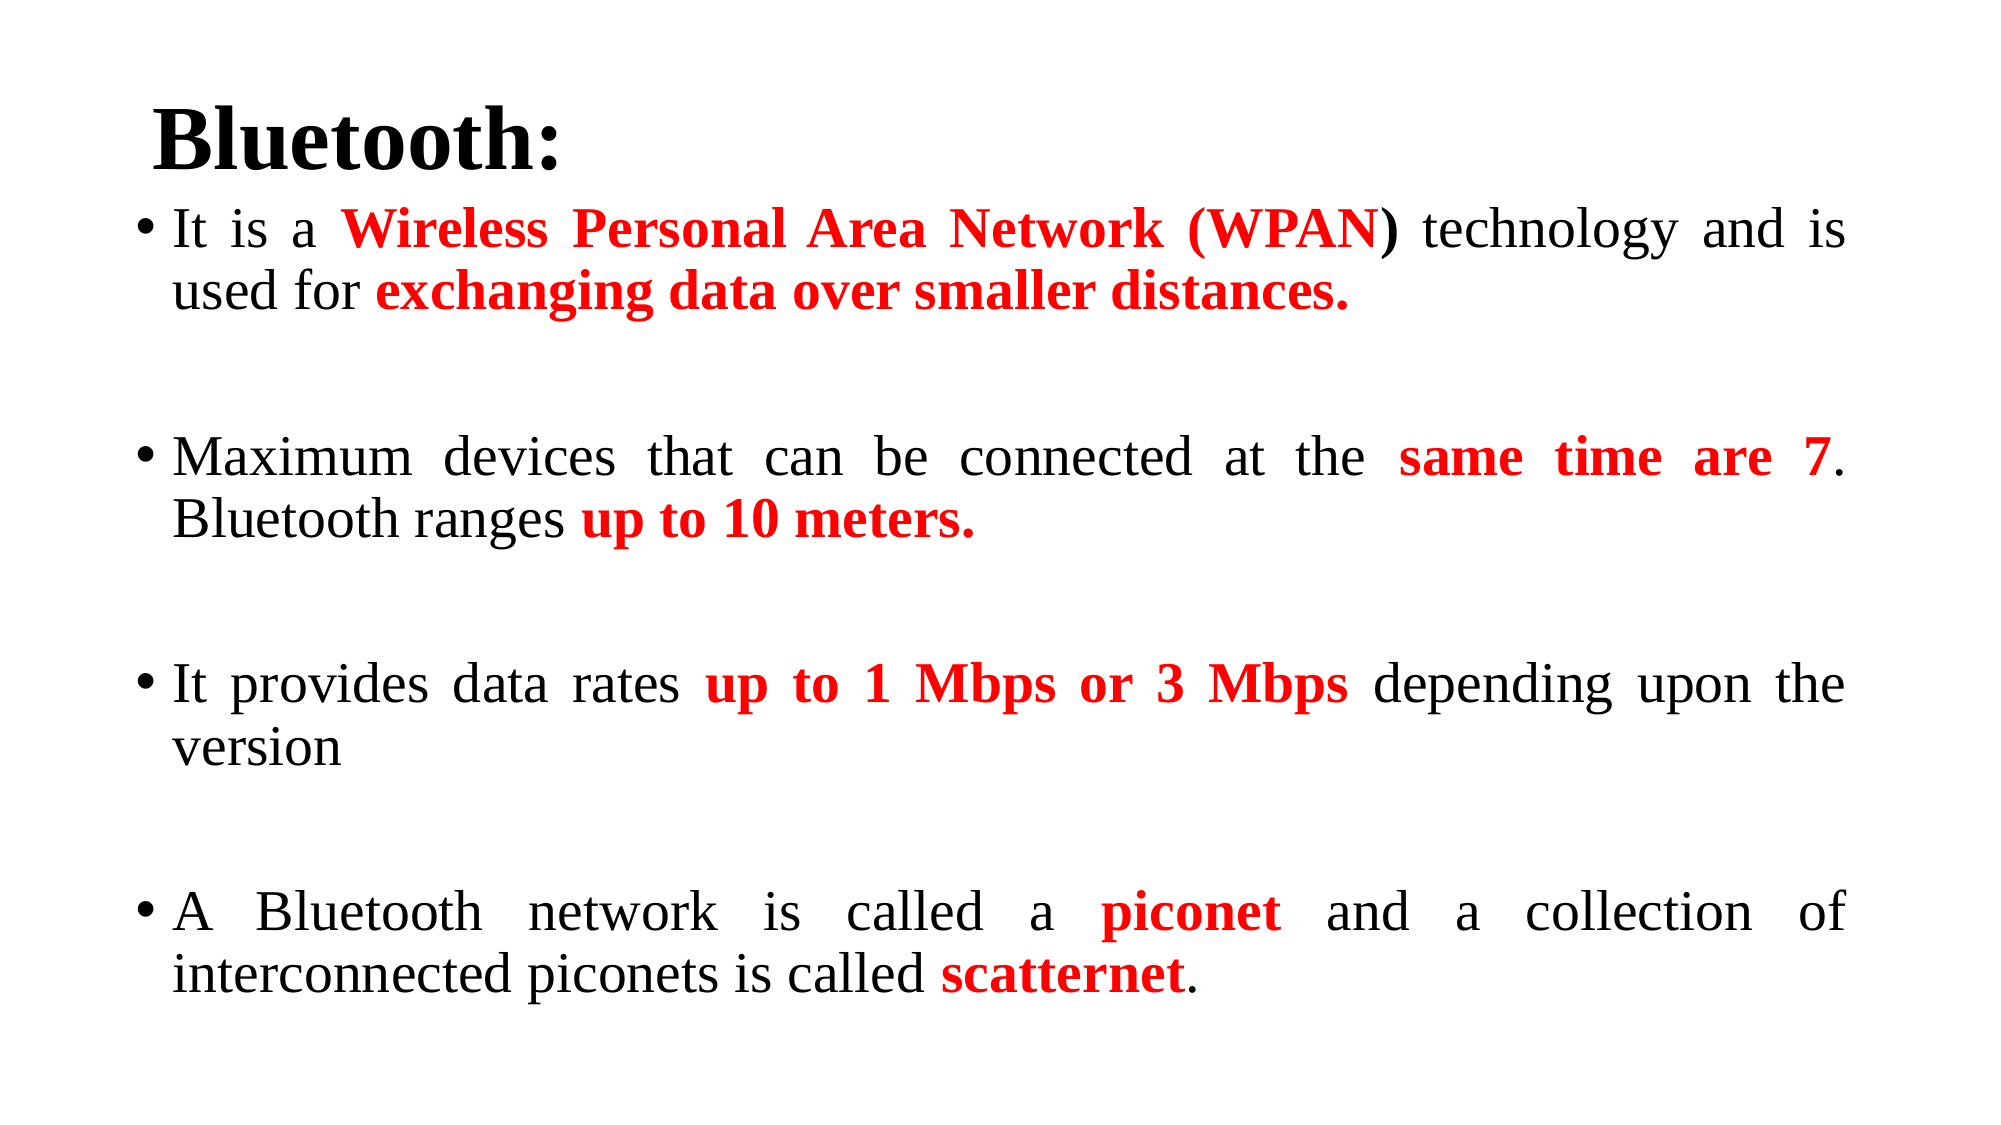

# Bluetooth:
It is a Wireless Personal Area Network (WPAN) technology and is used for exchanging data over smaller distances.

Maximum devices that can be connected at the same time are 7. Bluetooth ranges up to 10 meters.

It provides data rates up to 1 Mbps or 3 Mbps depending upon the version

A Bluetooth network is called a piconet and a collection of interconnected piconets is called scatternet.